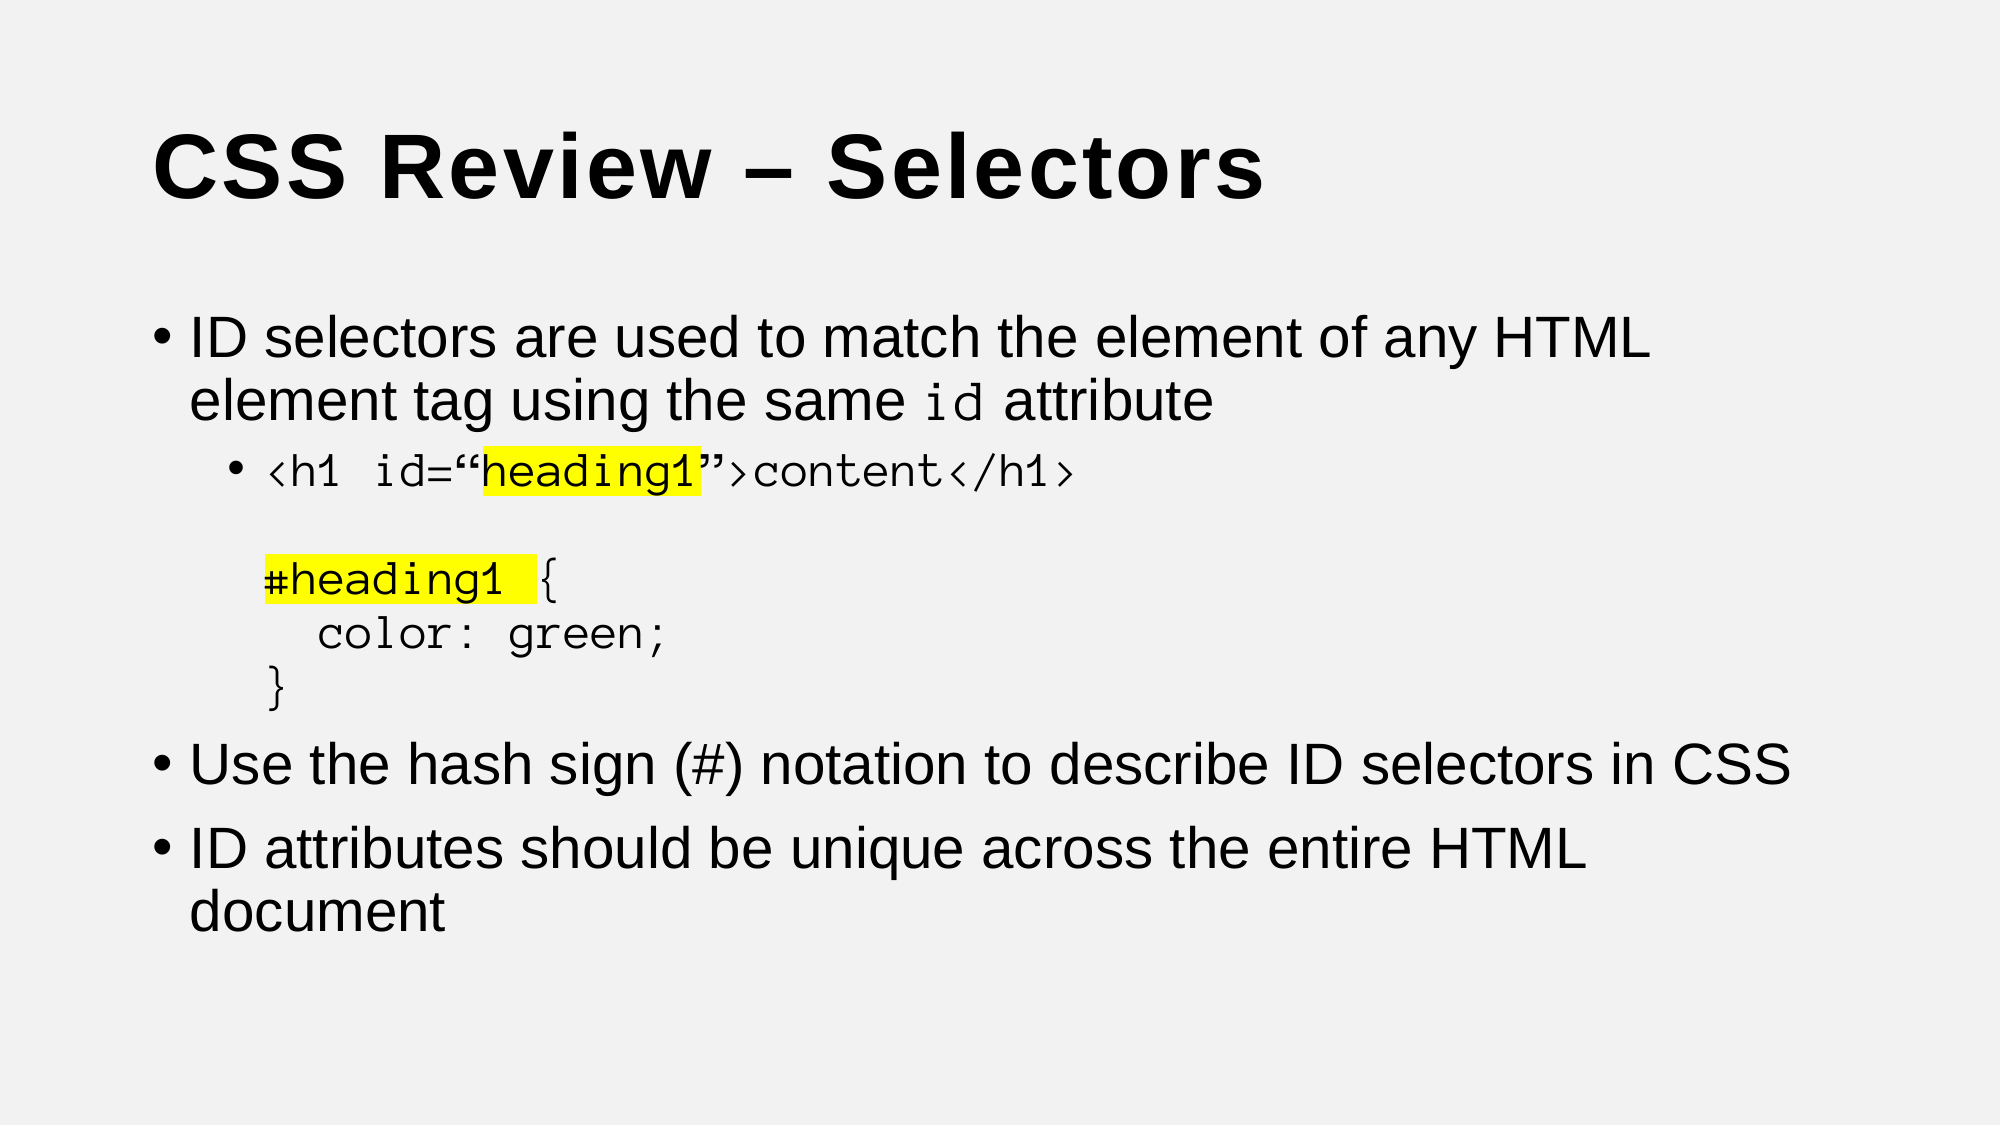

# CSS Review – Selectors
ID selectors are used to match the element of any HTML element tag using the same id attribute
<h1 id=“heading1”>content</h1>
#heading1 {
  color: green;
}
Use the hash sign (#) notation to describe ID selectors in CSS
ID attributes should be unique across the entire HTML document